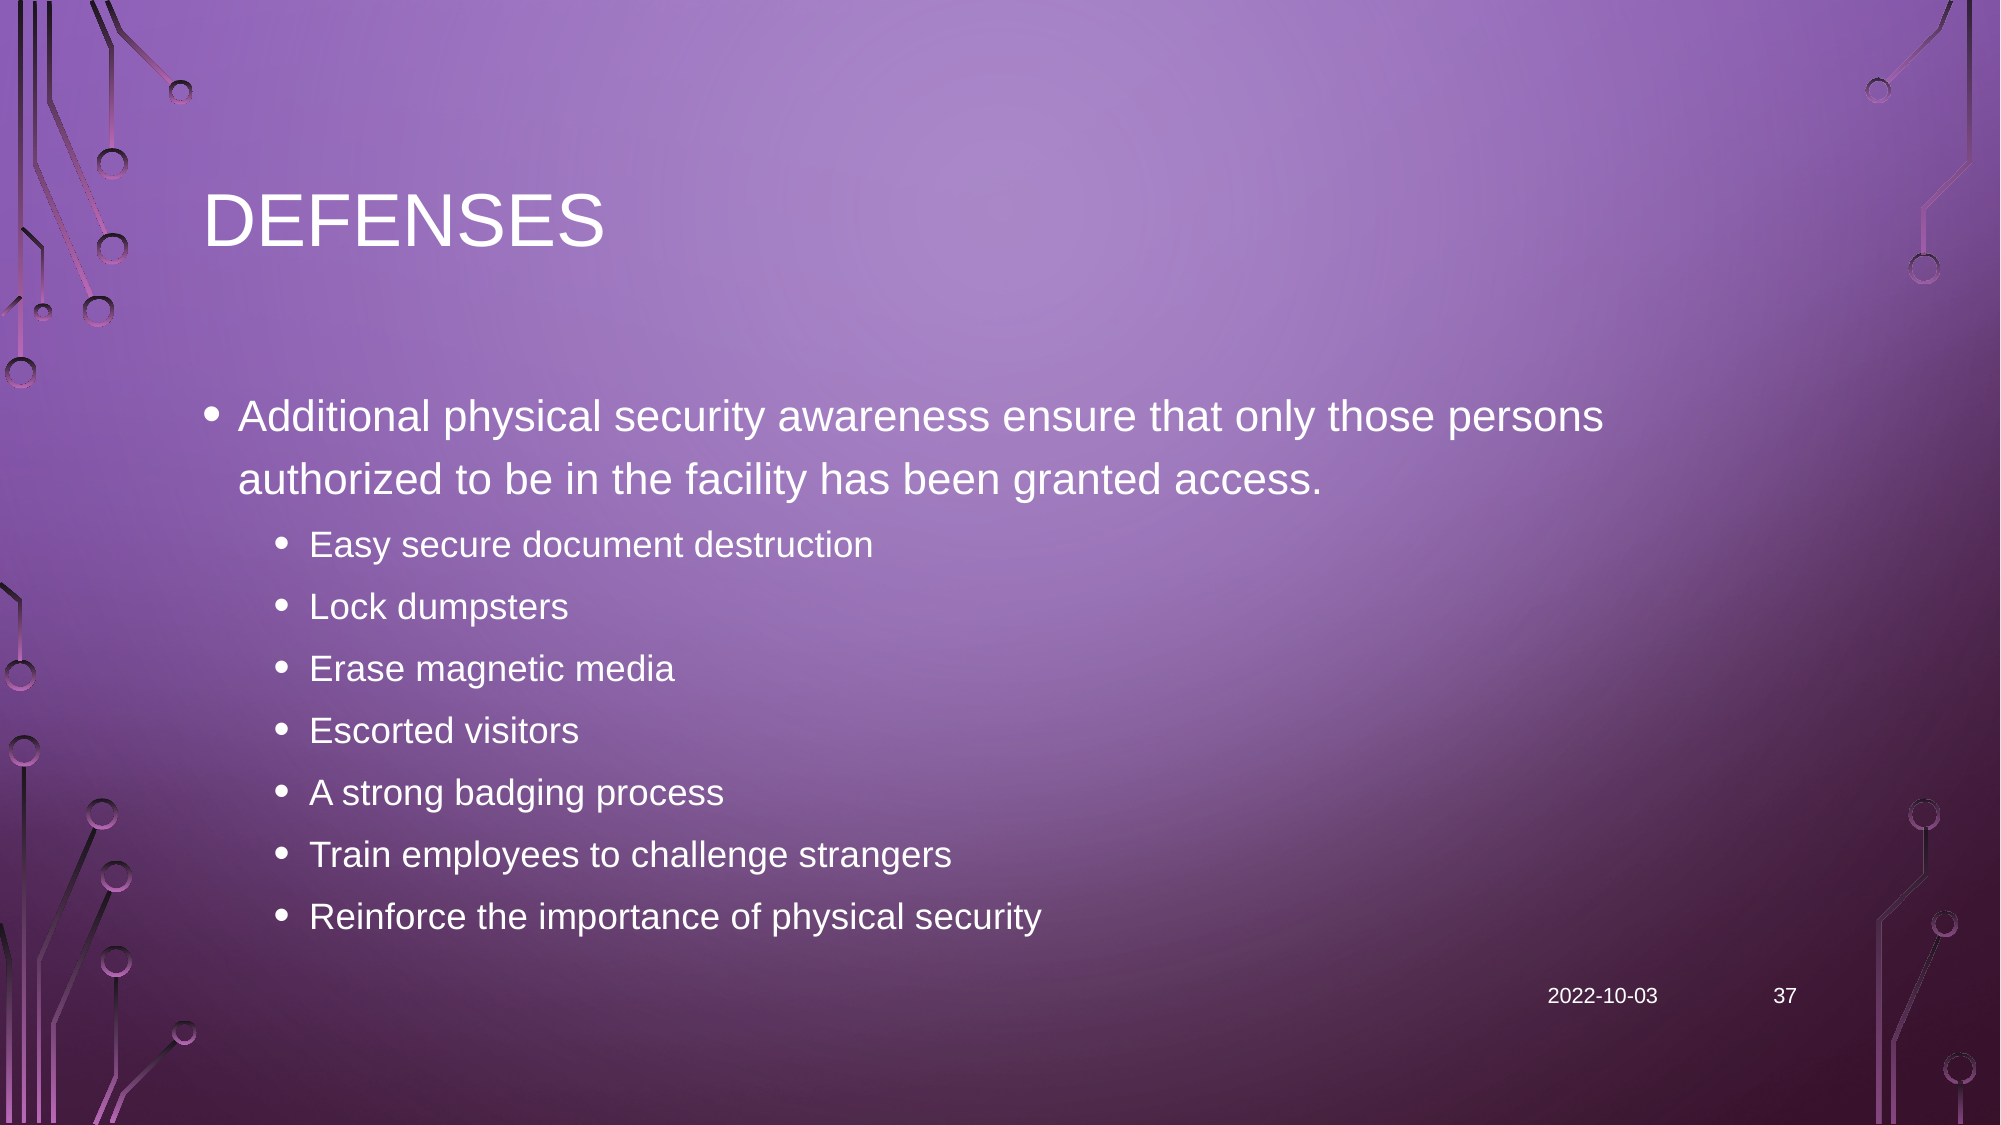

# Defenses
Additional physical security awareness ensure that only those persons authorized to be in the facility has been granted access.
Easy secure document destruction
Lock dumpsters
Erase magnetic media
Escorted visitors
A strong badging process
Train employees to challenge strangers
Reinforce the importance of physical security
37
2022-10-03